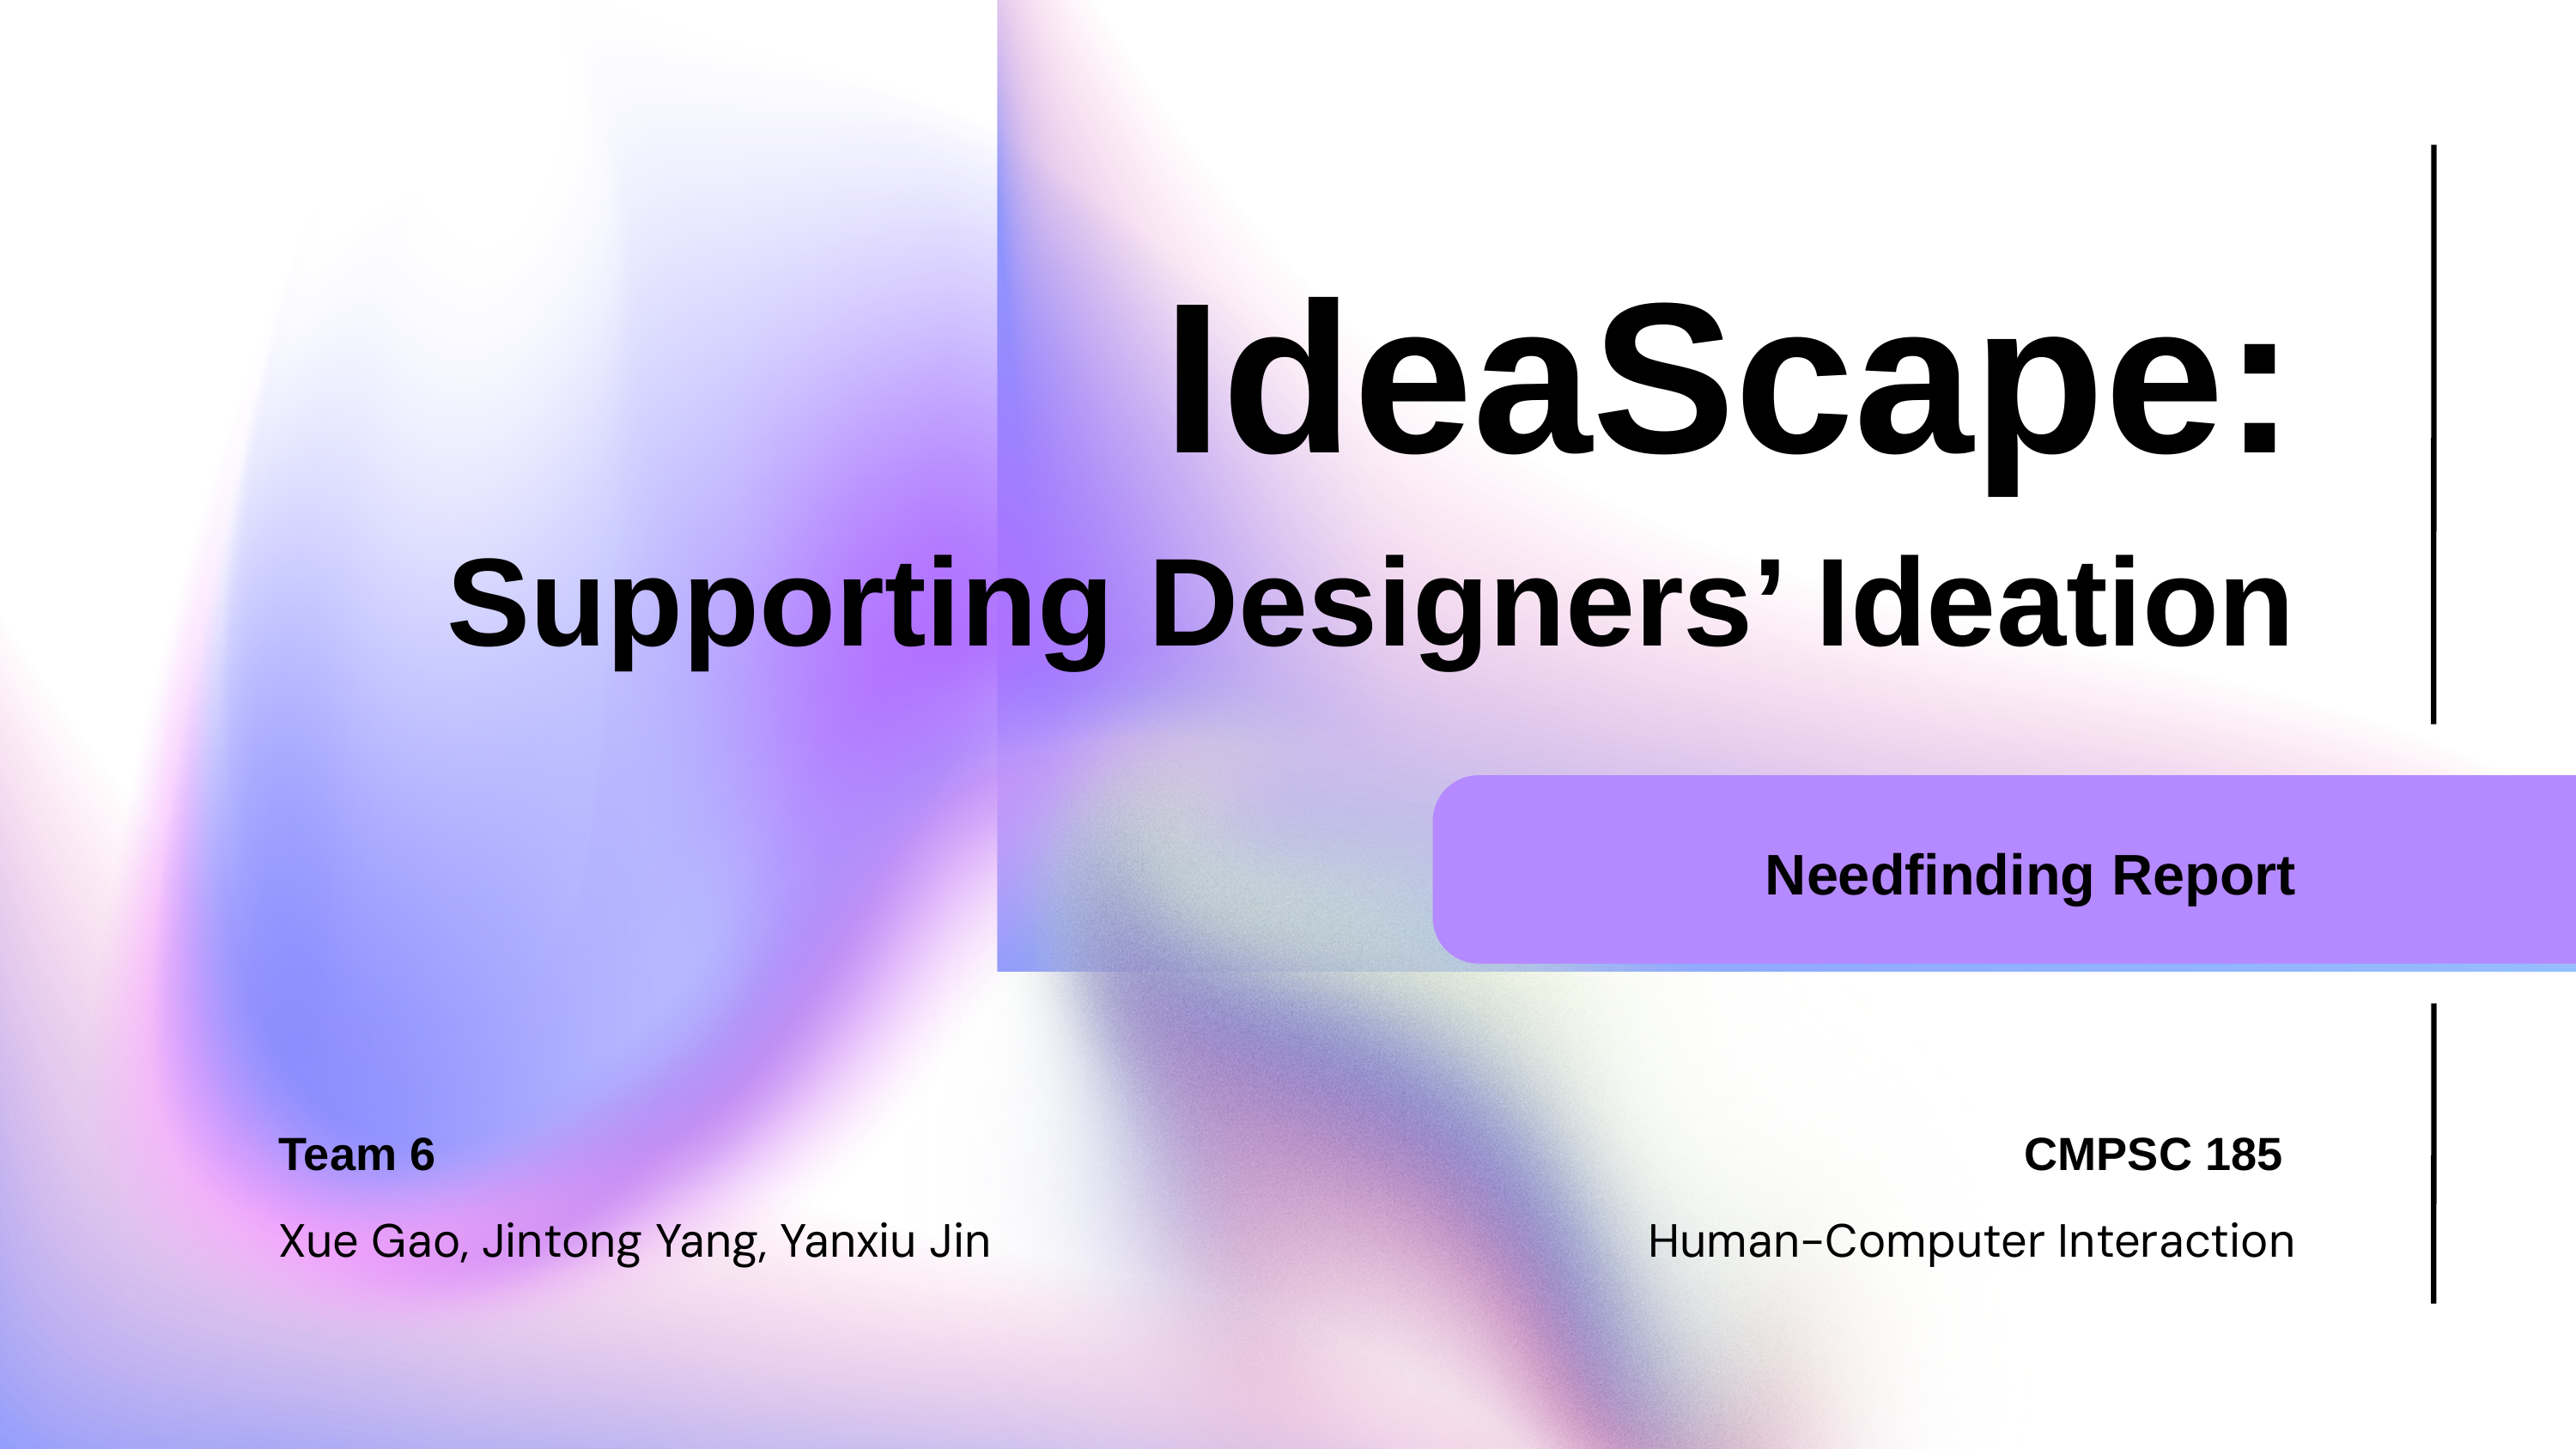

IdeaScape:
 Supporting Designers’ Ideation

Needfinding Report

Team 6
CMPSC 185
Xue Gao, Jintong Yang, Yanxiu Jin
Human-Computer Interaction